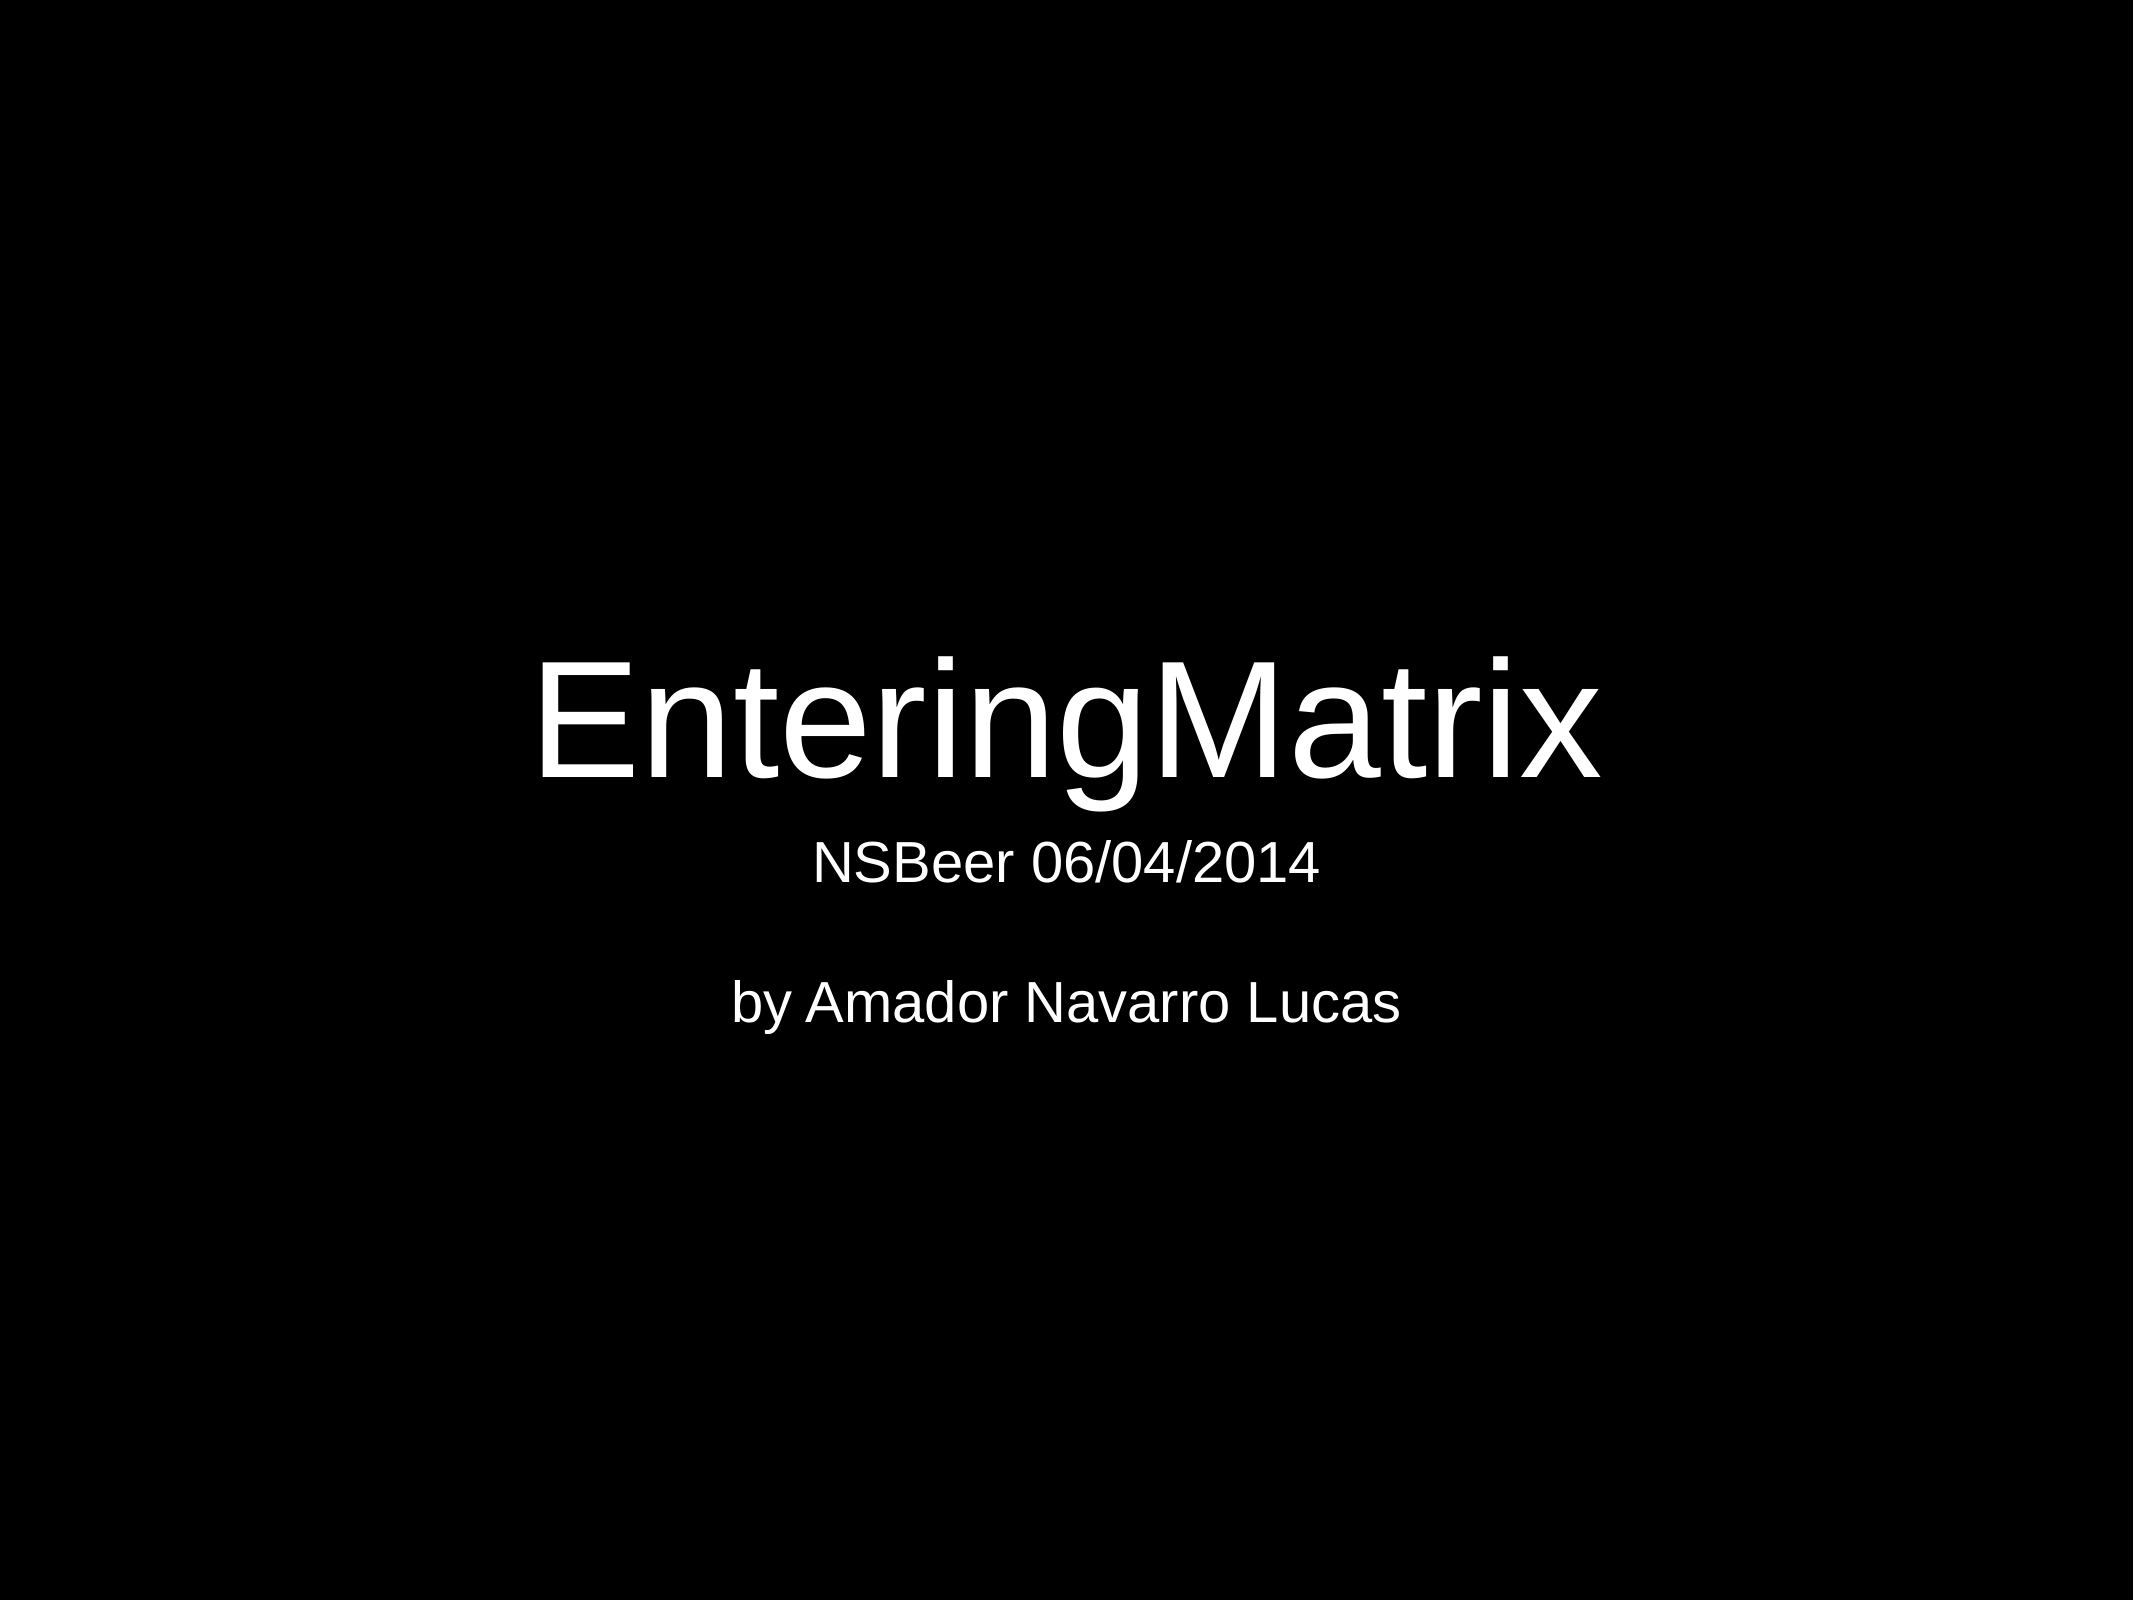

# EnteringMatrix
NSBeer 06/04/2014

by Amador Navarro Lucas